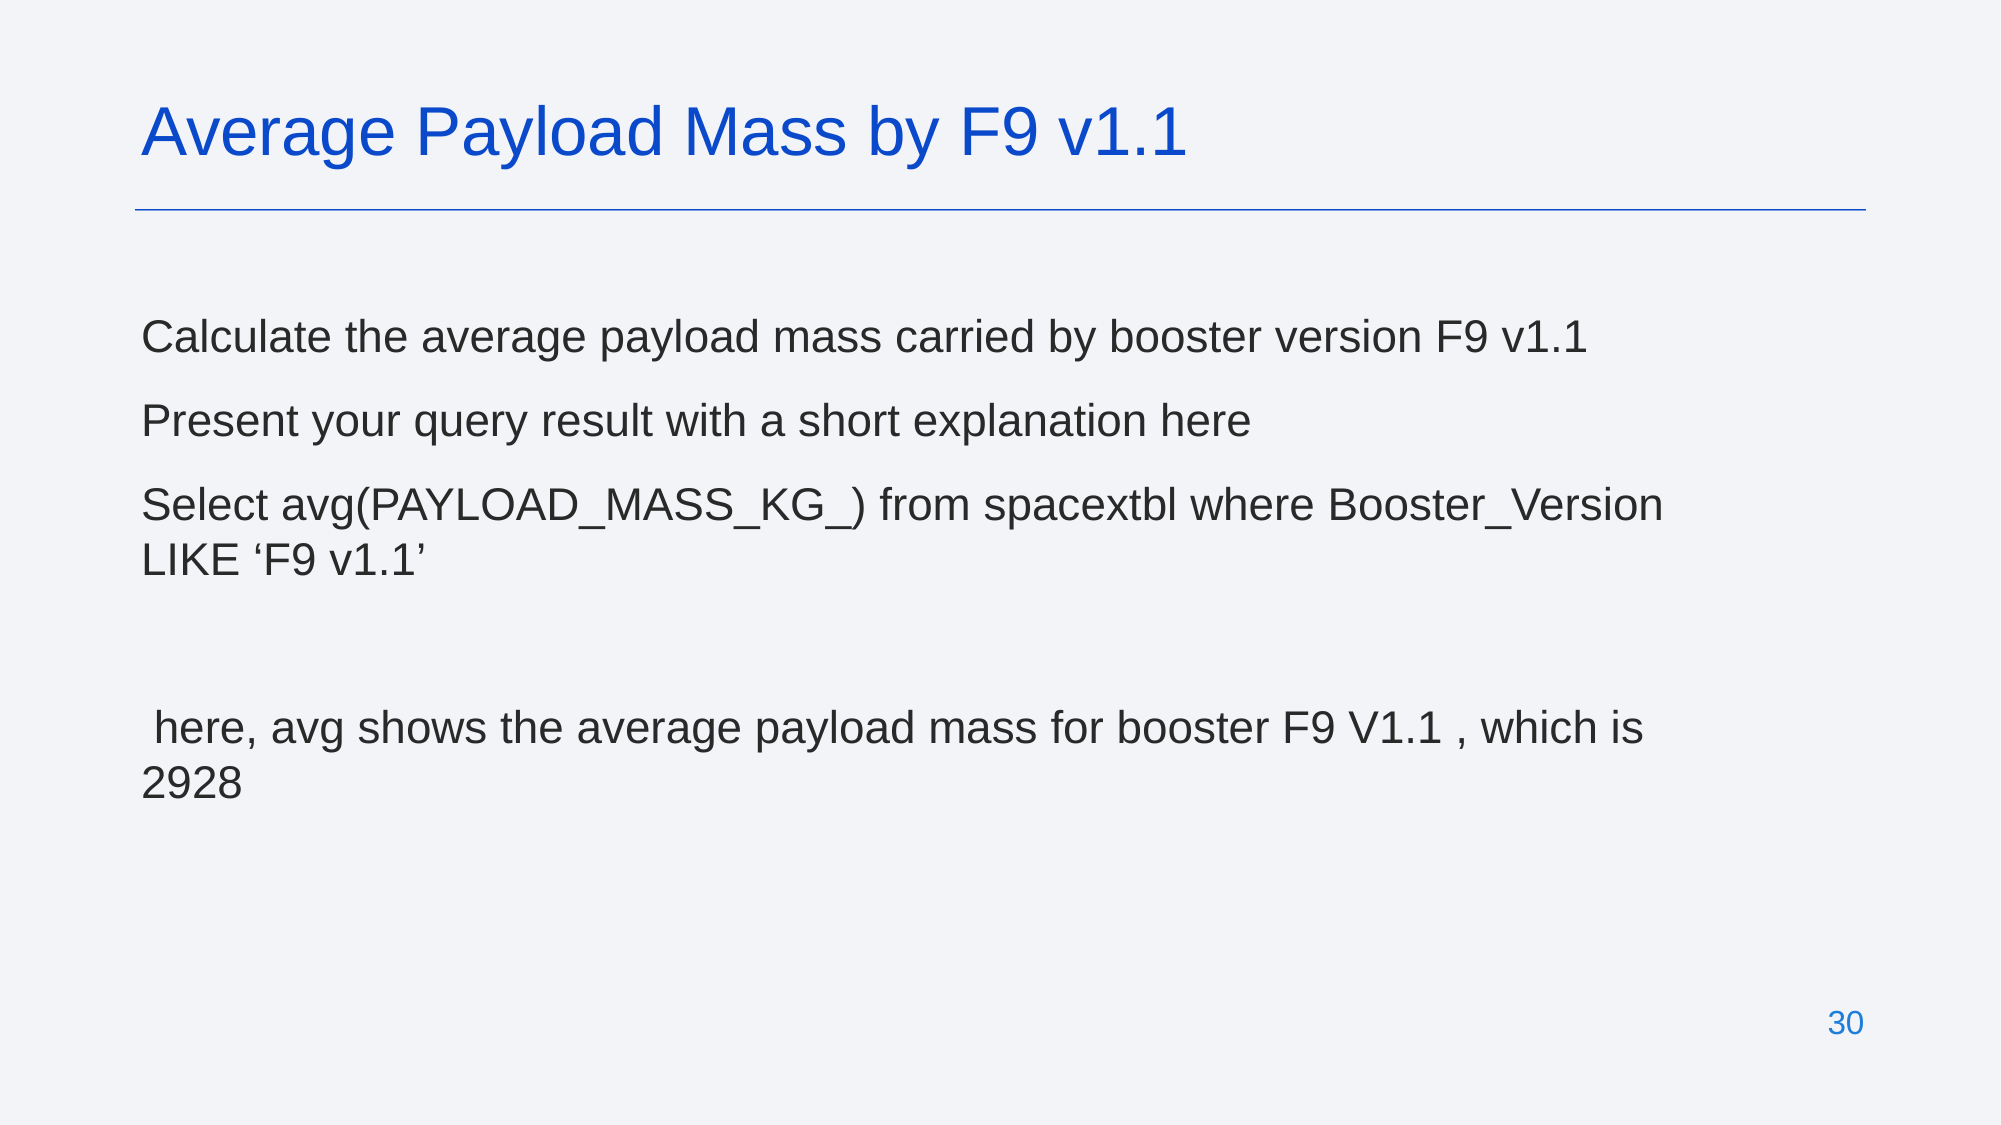

Average Payload Mass by F9 v1.1
Calculate the average payload mass carried by booster version F9 v1.1
Present your query result with a short explanation here
Select avg(PAYLOAD_MASS_KG_) from spacextbl where Booster_Version LIKE ‘F9 v1.1’

 here, avg shows the average payload mass for booster F9 V1.1 , which is 2928
30